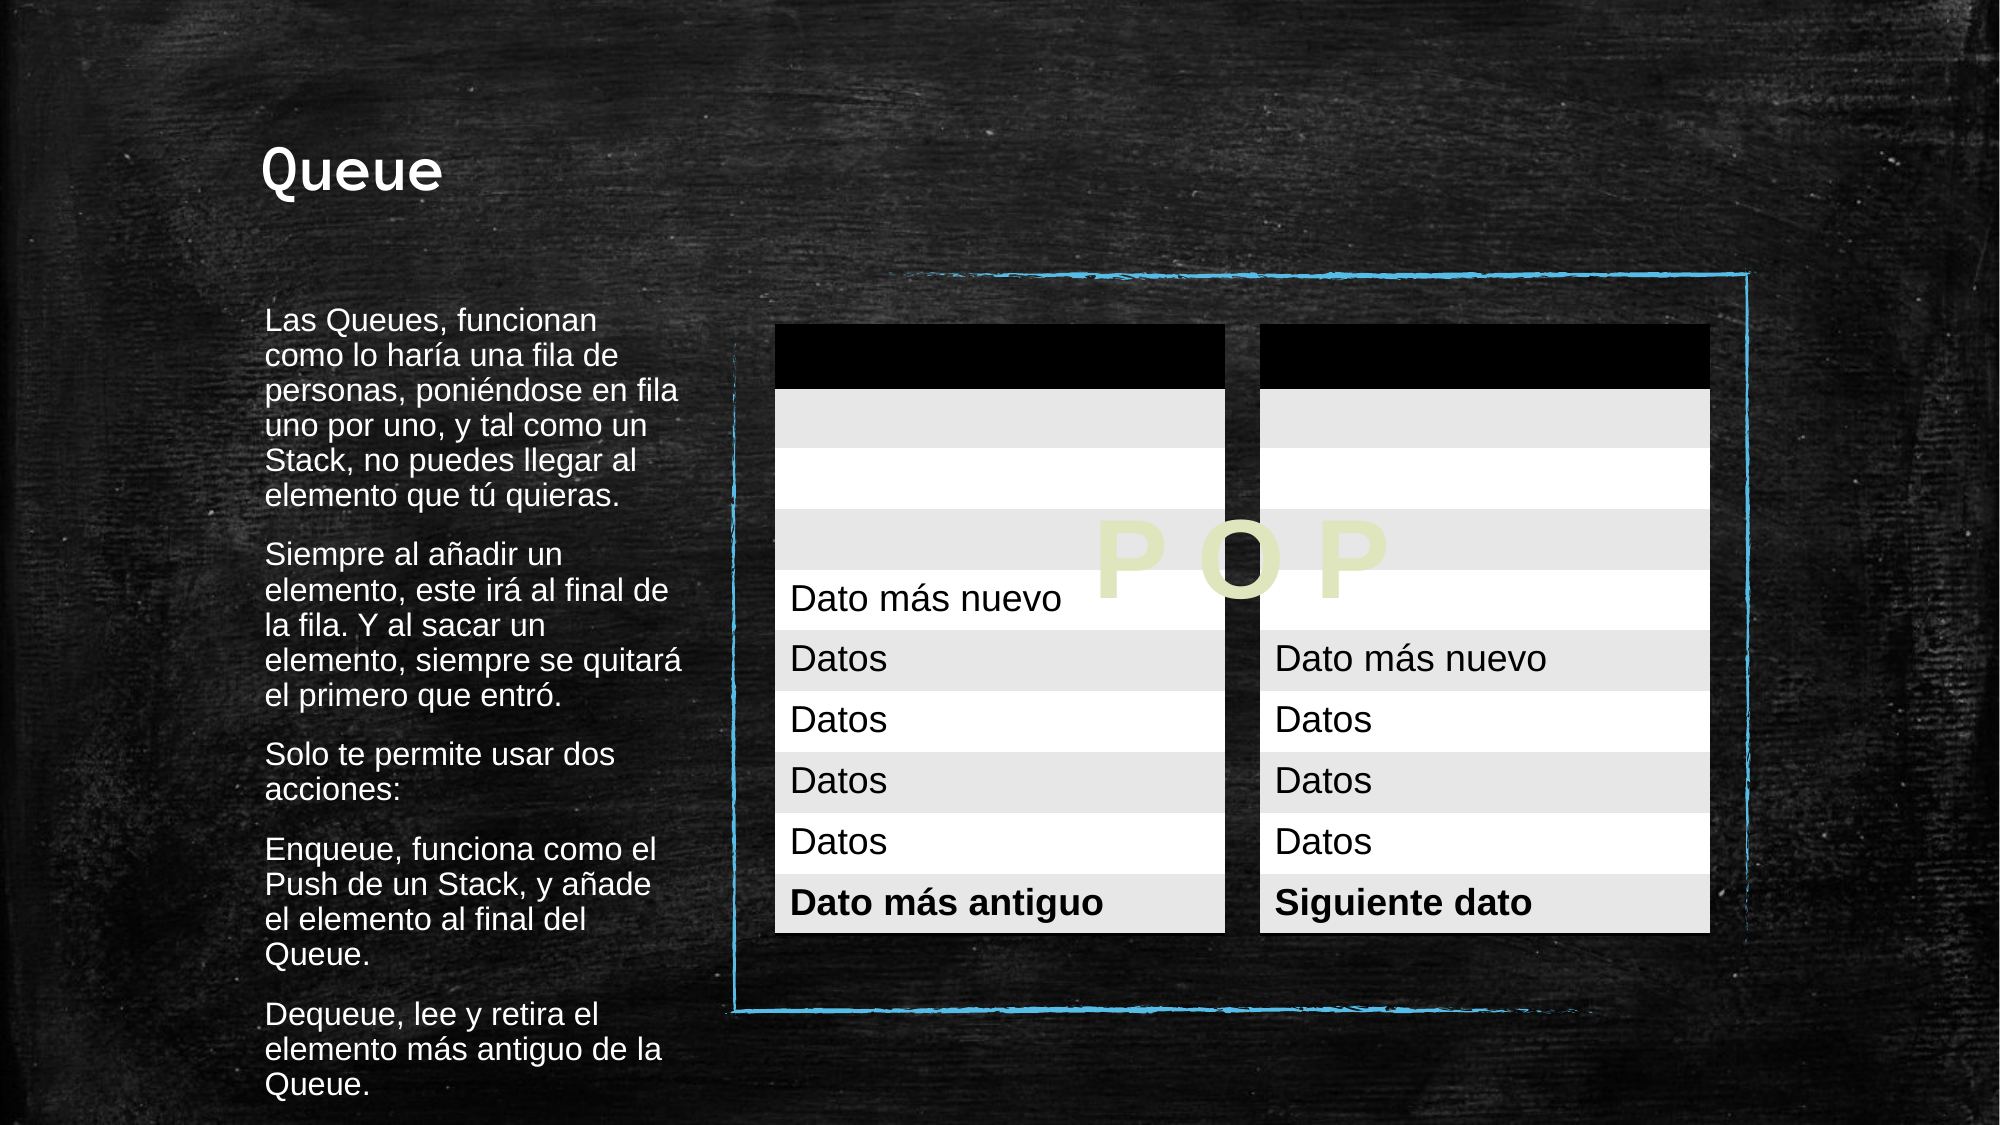

# Queue
Las Queues, funcionan como lo haría una fila de personas, poniéndose en fila uno por uno, y tal como un Stack, no puedes llegar al elemento que tú quieras.
Siempre al añadir un elemento, este irá al final de la fila. Y al sacar un elemento, siempre se quitará el primero que entró.
Solo te permite usar dos acciones:
Enqueue, funciona como el Push de un Stack, y añade el elemento al final del Queue.
Dequeue, lee y retira el elemento más antiguo de la Queue.
|  |
| --- |
|  |
|  |
|  |
|  |
| Dato más nuevo |
| Datos |
| Datos |
| Datos |
| Siguiente dato |
|  |
| --- |
|  |
|  |
|  |
| Dato más nuevo |
| Datos |
| Datos |
| Datos |
| Datos |
| Dato más antiguo |
P O P